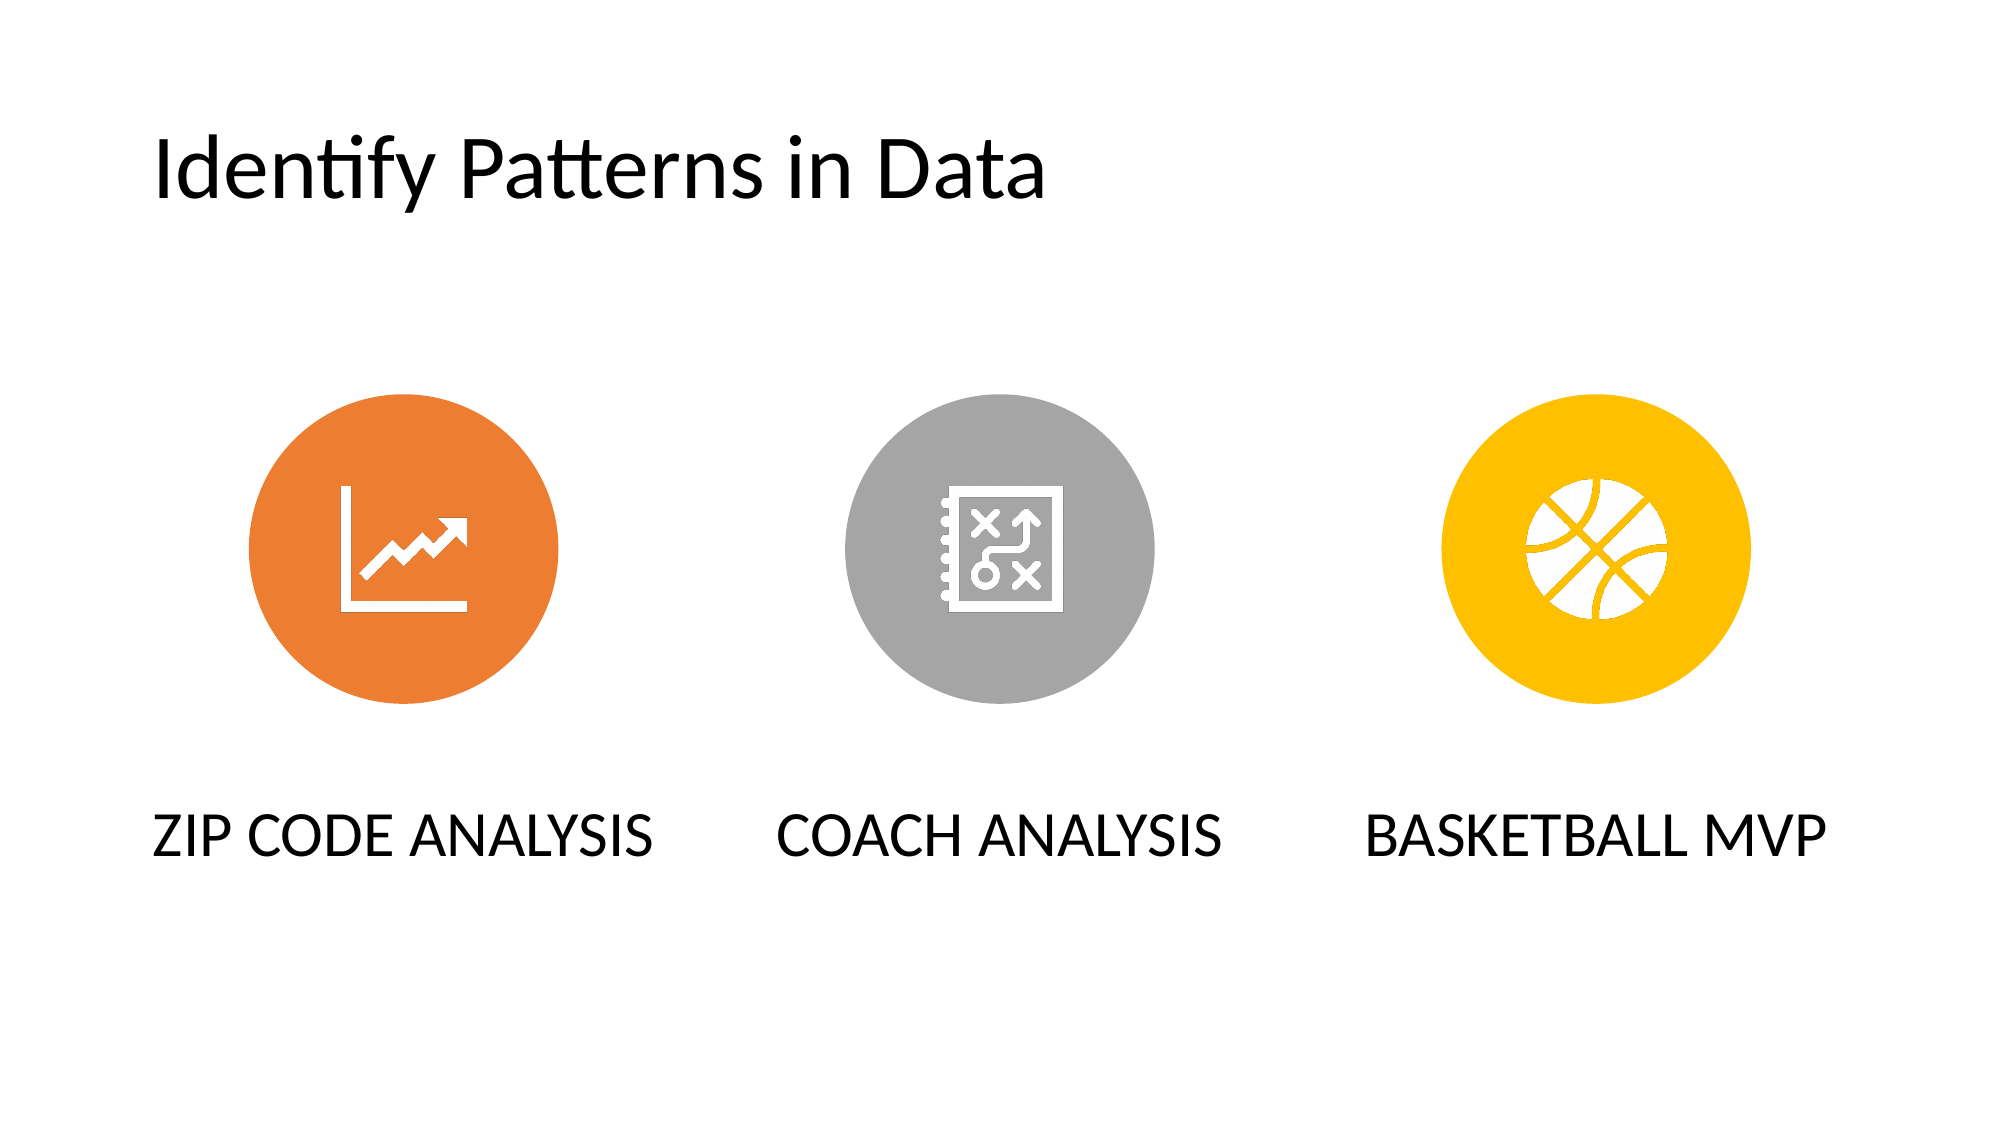

# Identify Patterns in Data
Zip code Analysis
Coach Analysis
Basketball MVP